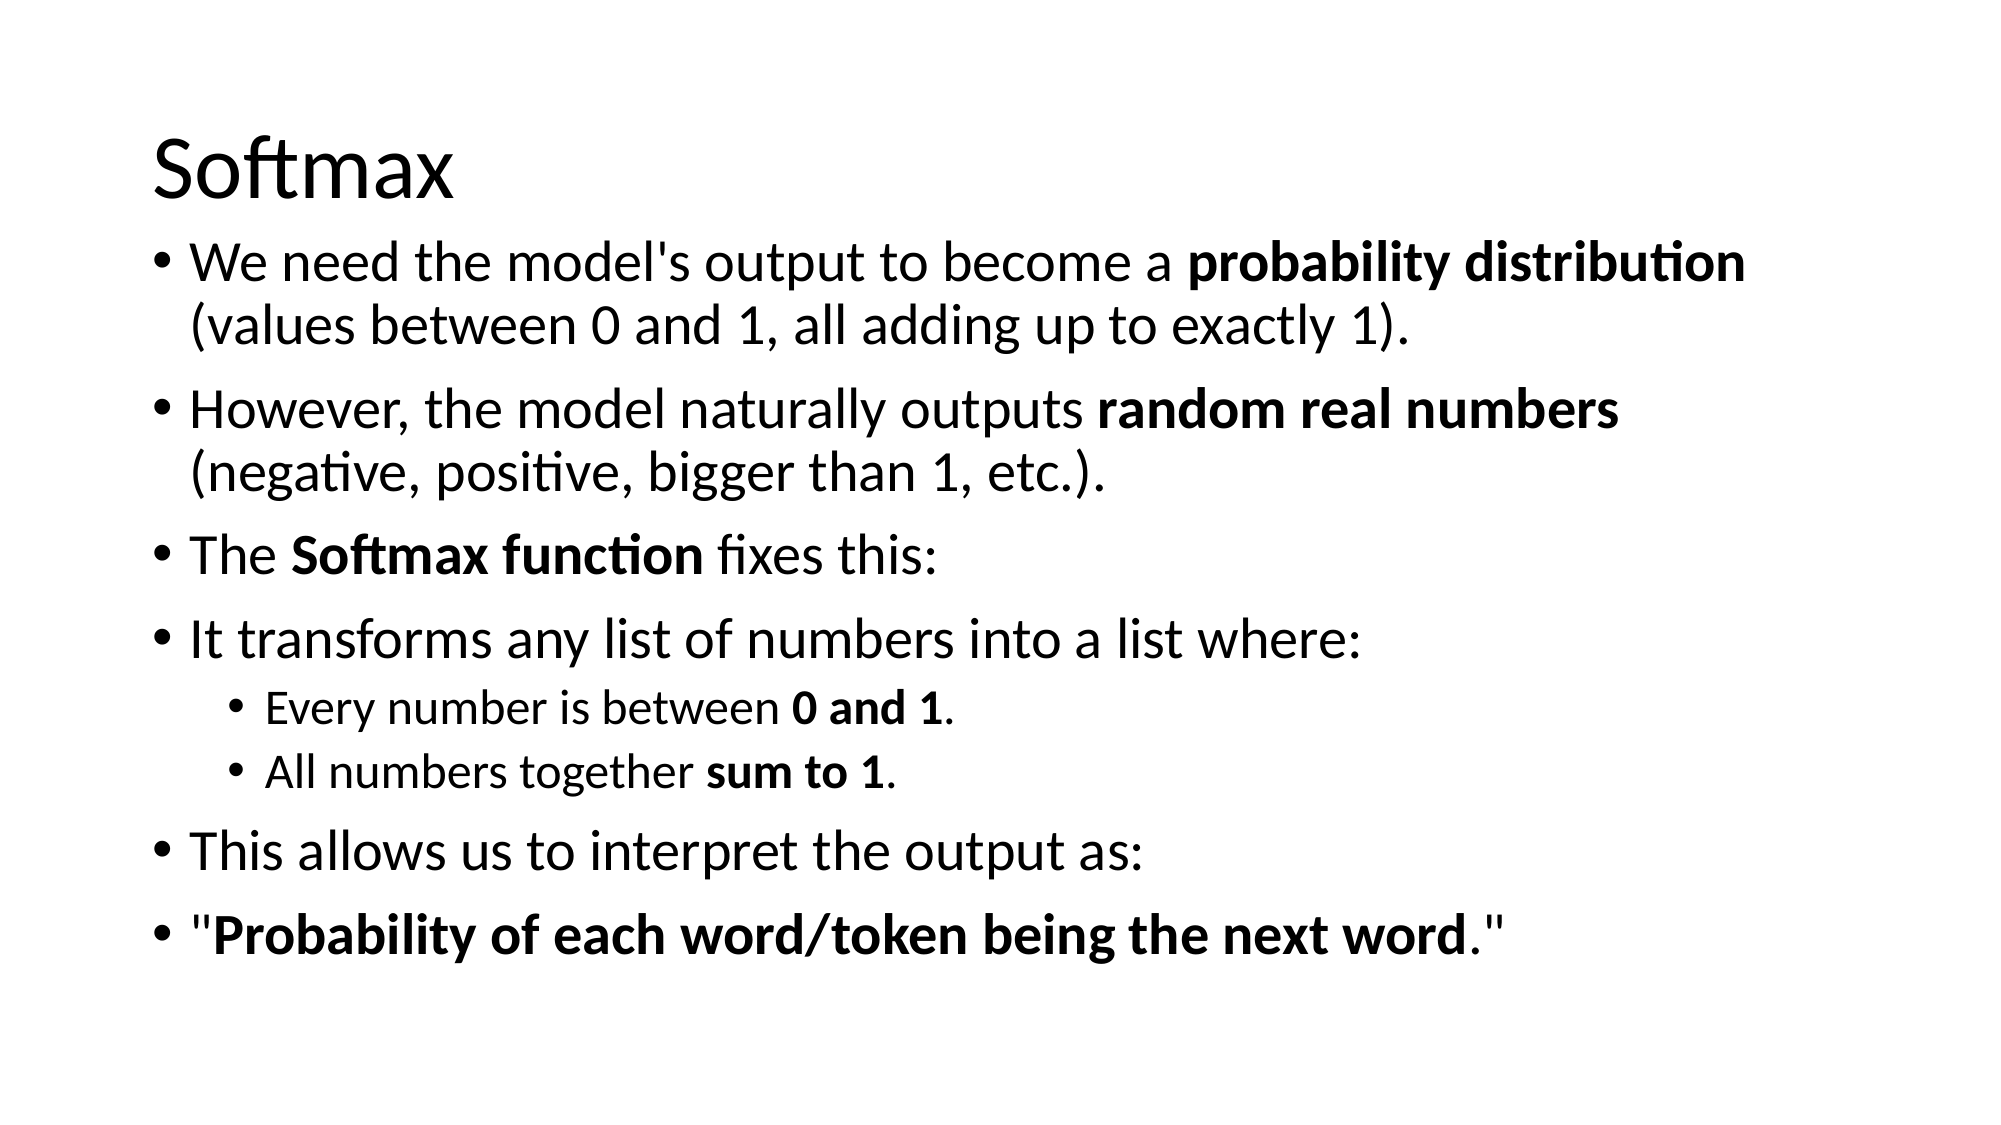

# Softmax
We need the model's output to become a probability distribution (values between 0 and 1, all adding up to exactly 1).
However, the model naturally outputs random real numbers (negative, positive, bigger than 1, etc.).
The Softmax function fixes this:
It transforms any list of numbers into a list where:
Every number is between 0 and 1.
All numbers together sum to 1.
This allows us to interpret the output as:
"Probability of each word/token being the next word."